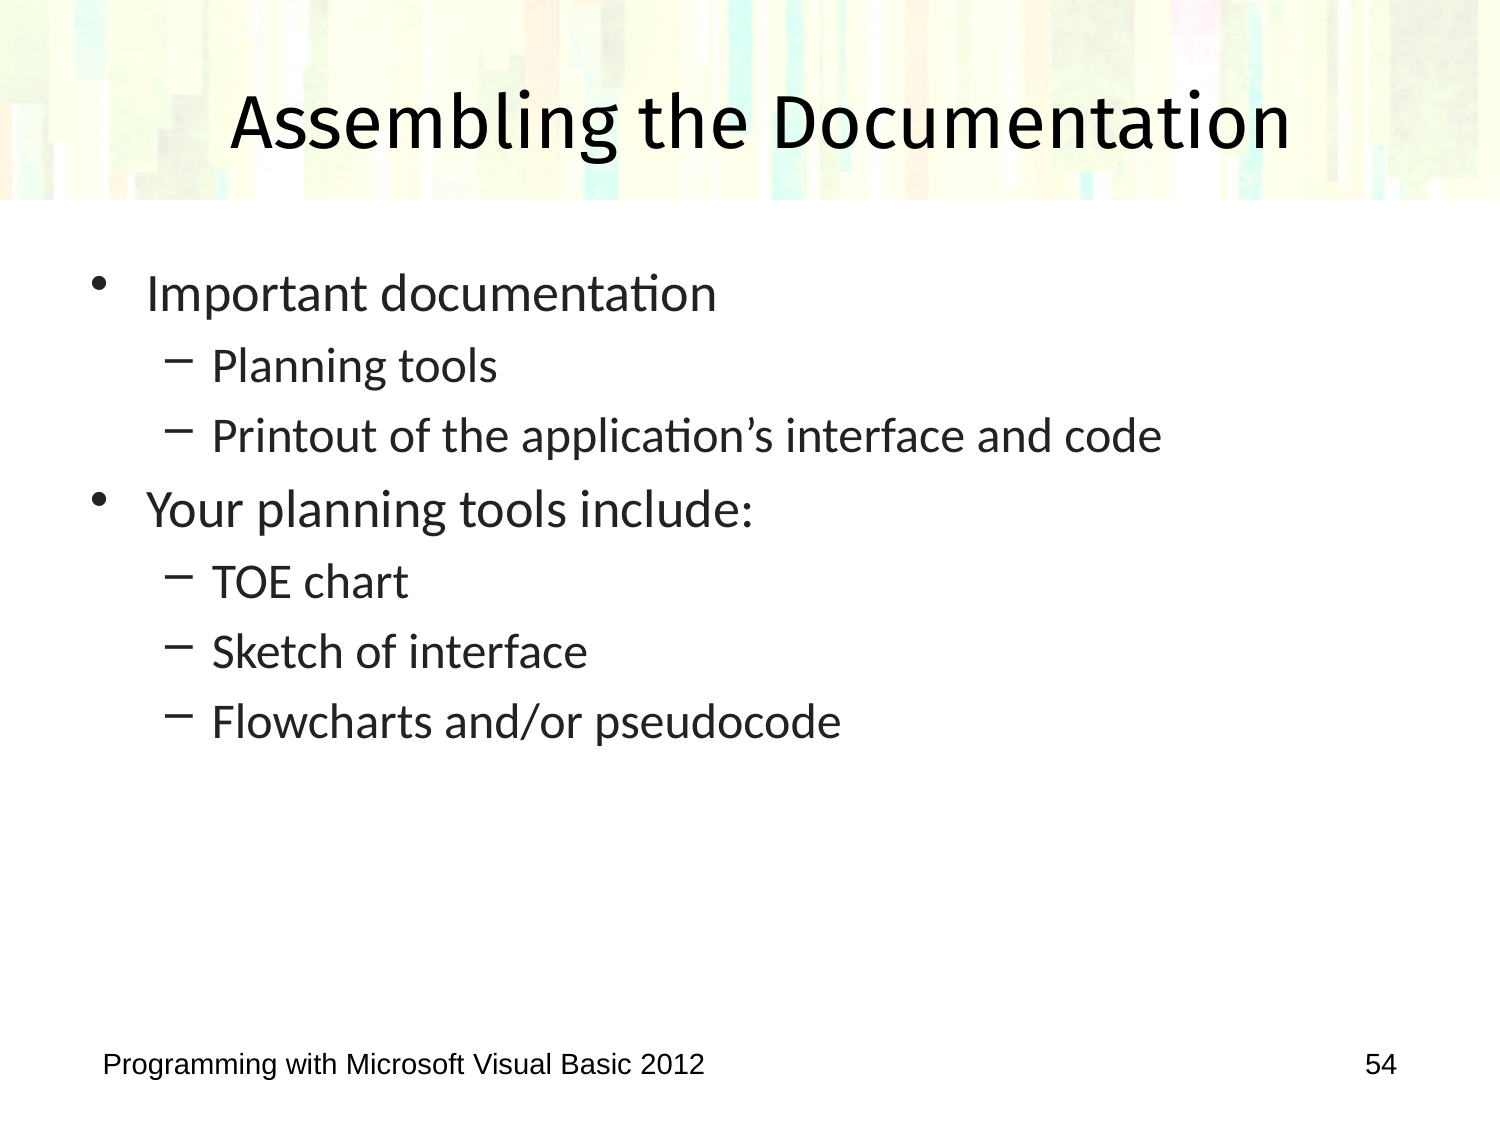

# Assembling the Documentation
Important documentation
Planning tools
Printout of the application’s interface and code
Your planning tools include:
TOE chart
Sketch of interface
Flowcharts and/or pseudocode

Programming with Microsoft Visual Basic 2012
54